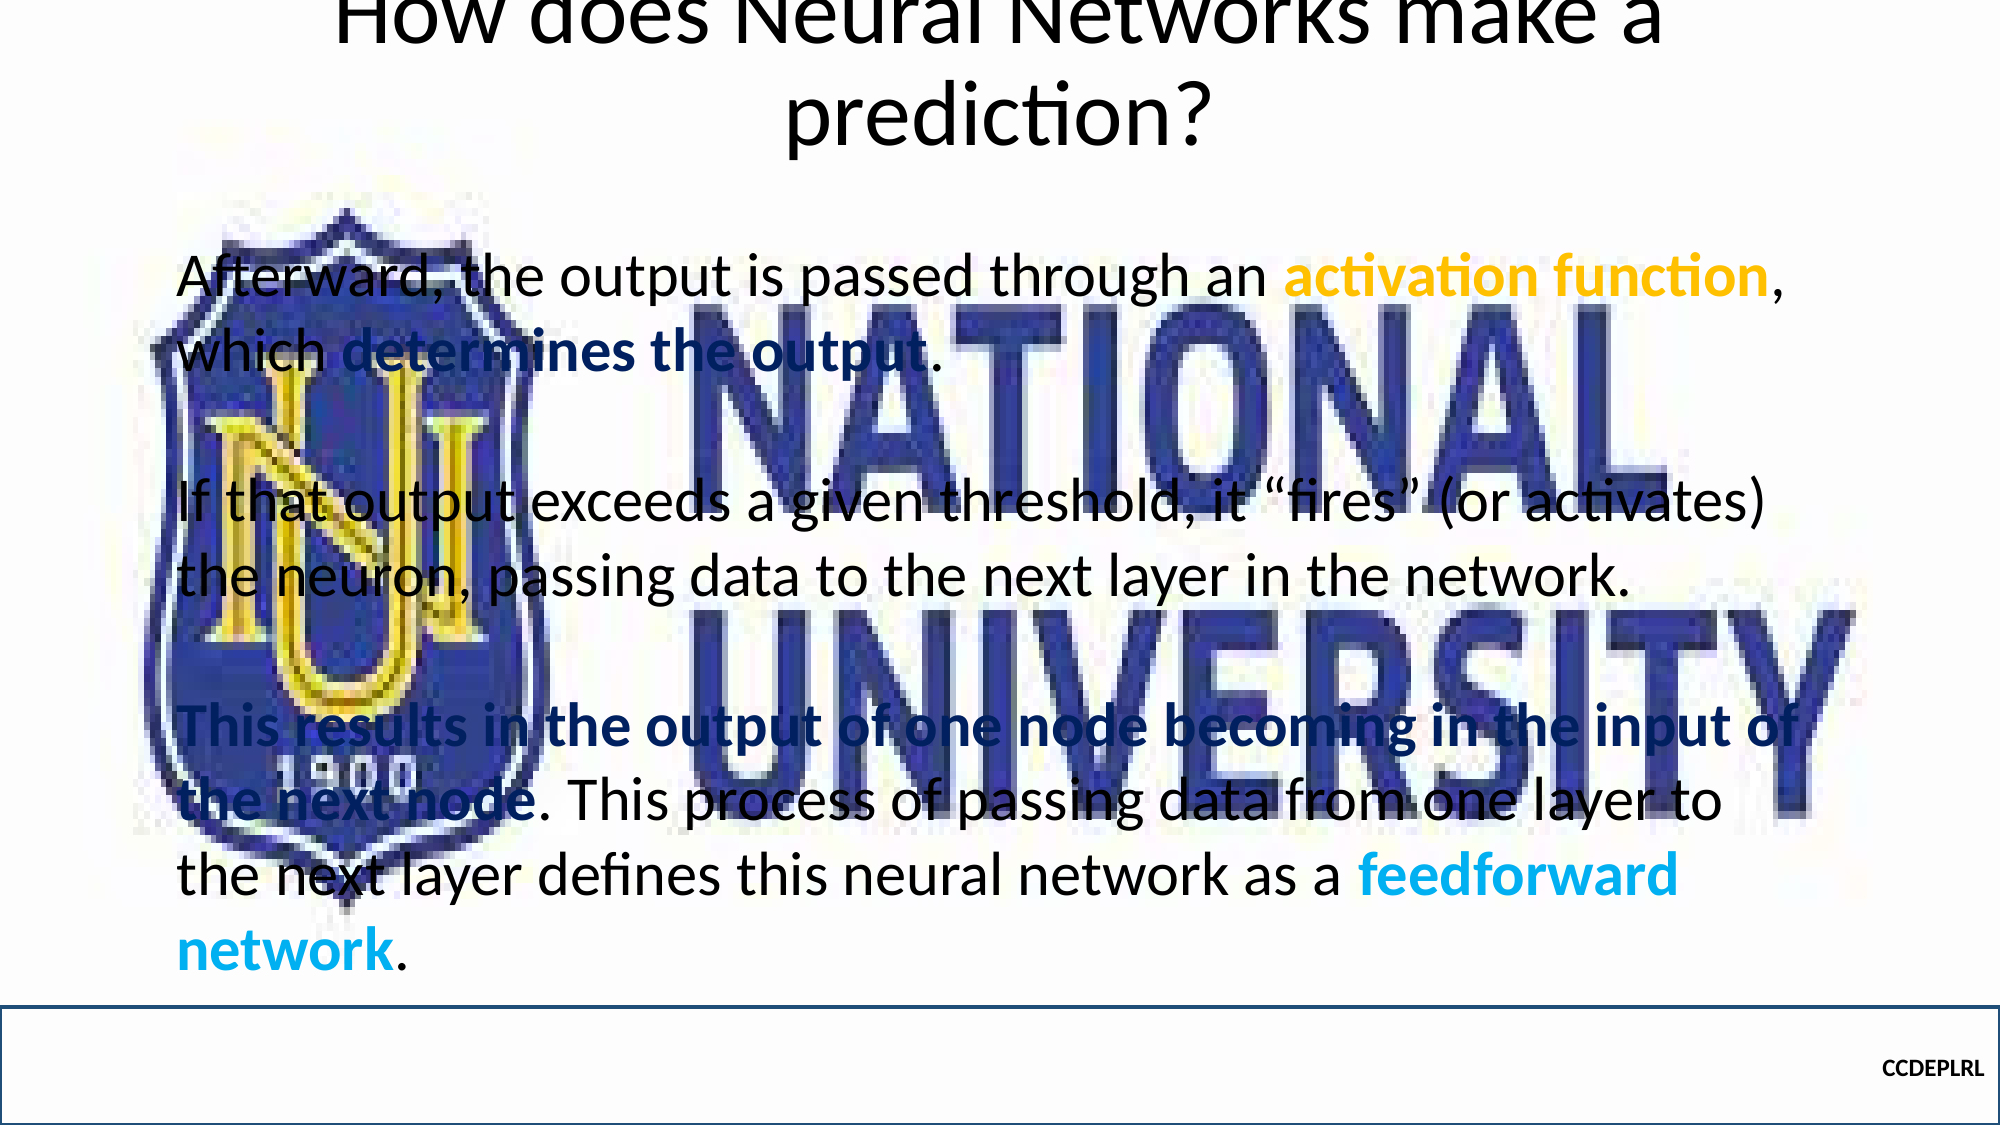

How does Neural Networks make a prediction?

Afterward, the output is passed through an activation function, which determines the output.

If that output exceeds a given threshold, it “fires” (or activates) the neuron, passing data to the next layer in the network.

This results in the output of one node becoming in the input of the next node. This process of passing data from one layer to the next layer defines this neural network as a feedforward network.
CCDEPLRL